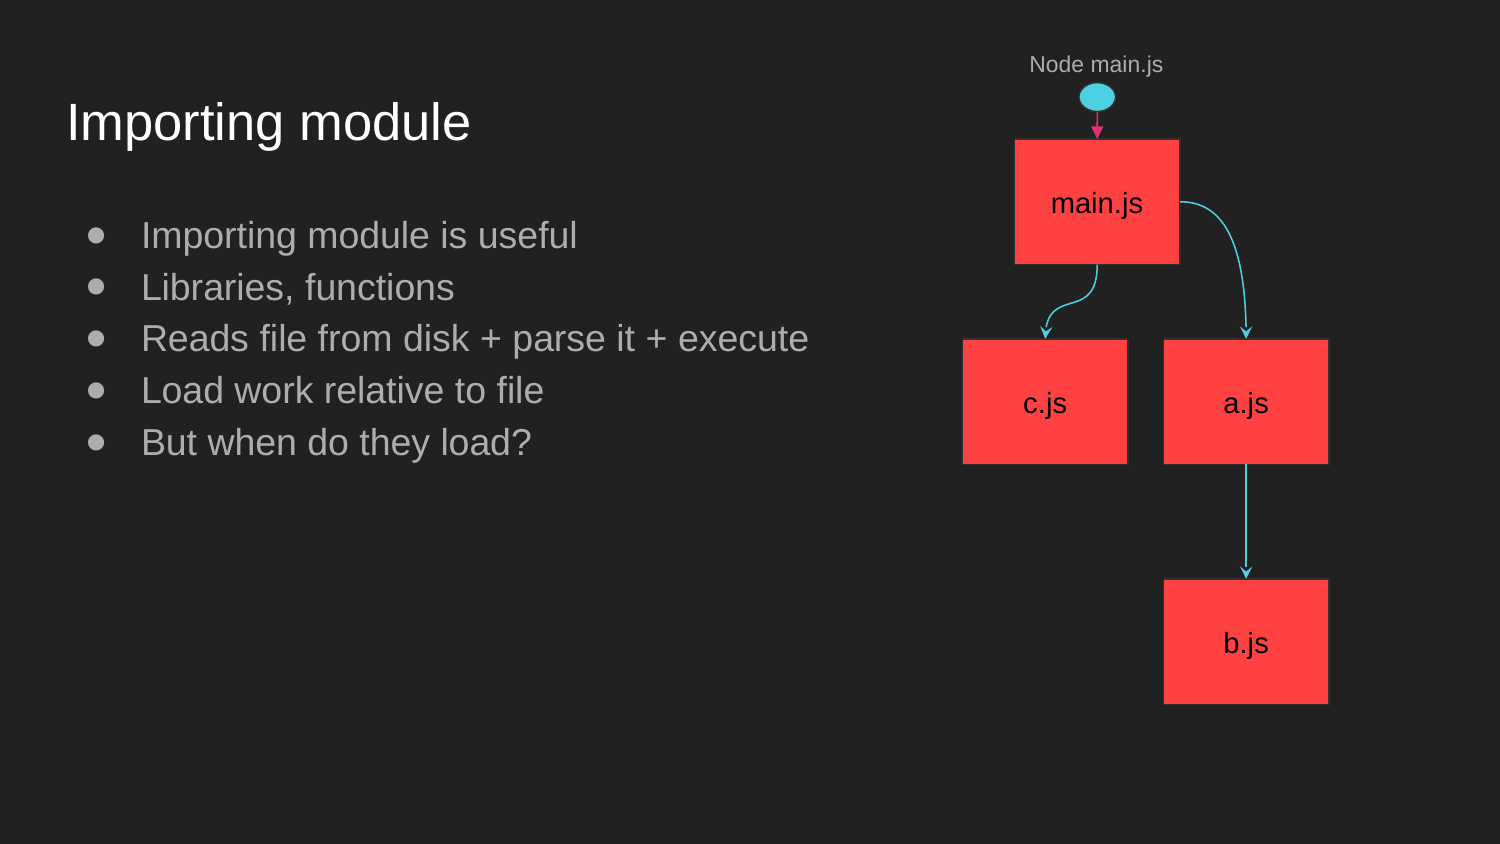

Node main.js
# Importing module

main.js
Importing module is useful
Libraries, functions
Reads file from disk + parse it + execute
Load work relative to file
But when do they load?
c.js
a.js
b.js